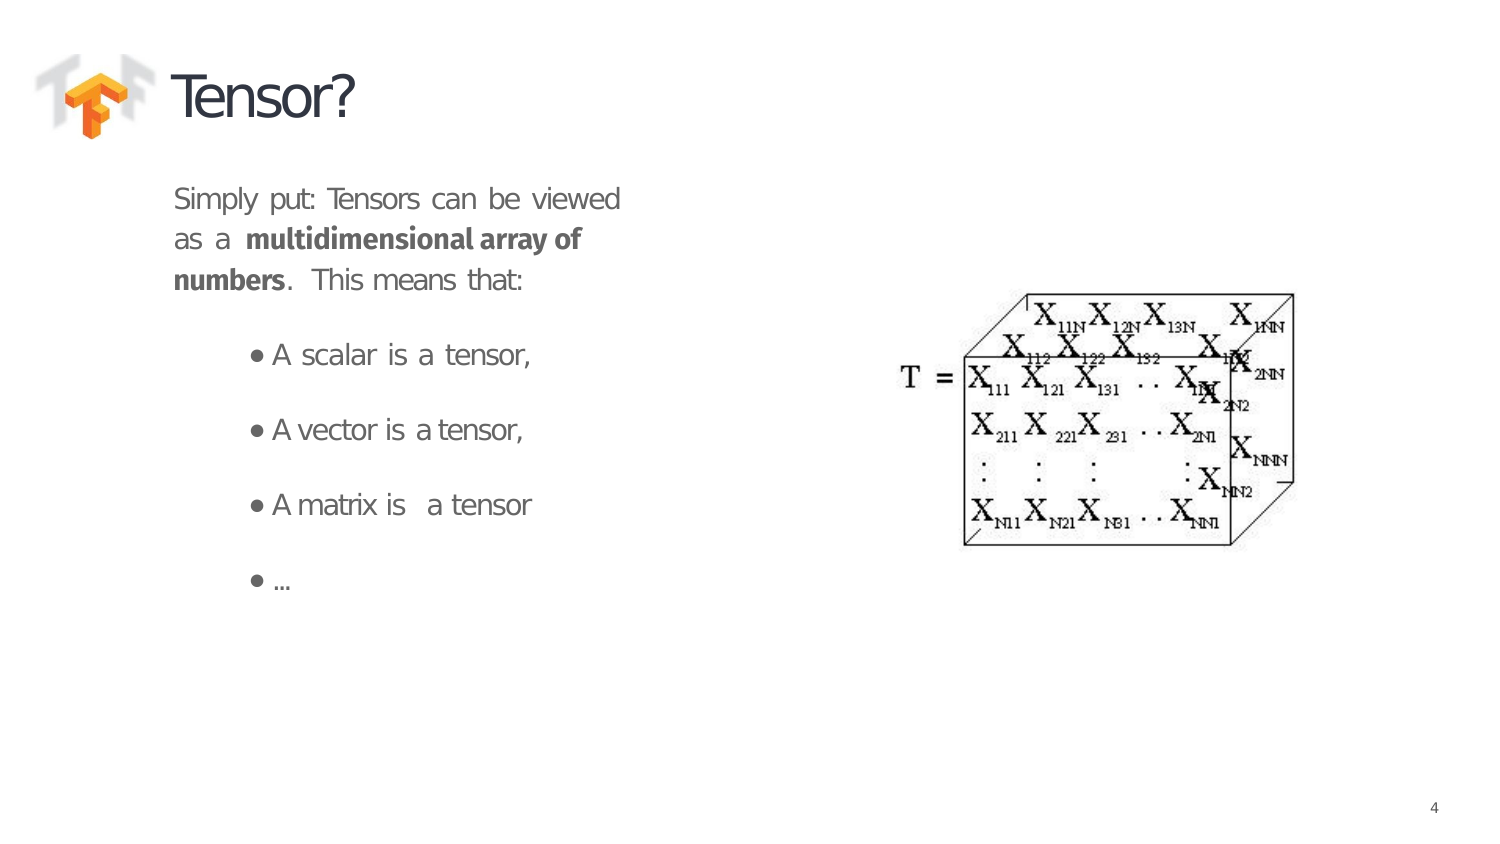

# Tensor?
Simply put: Tensors can be viewed as a  multidimensional array of numbers.  This means that:

A scalar is a tensor,

A vector is a tensor,

A matrix is   a tensor

...

4